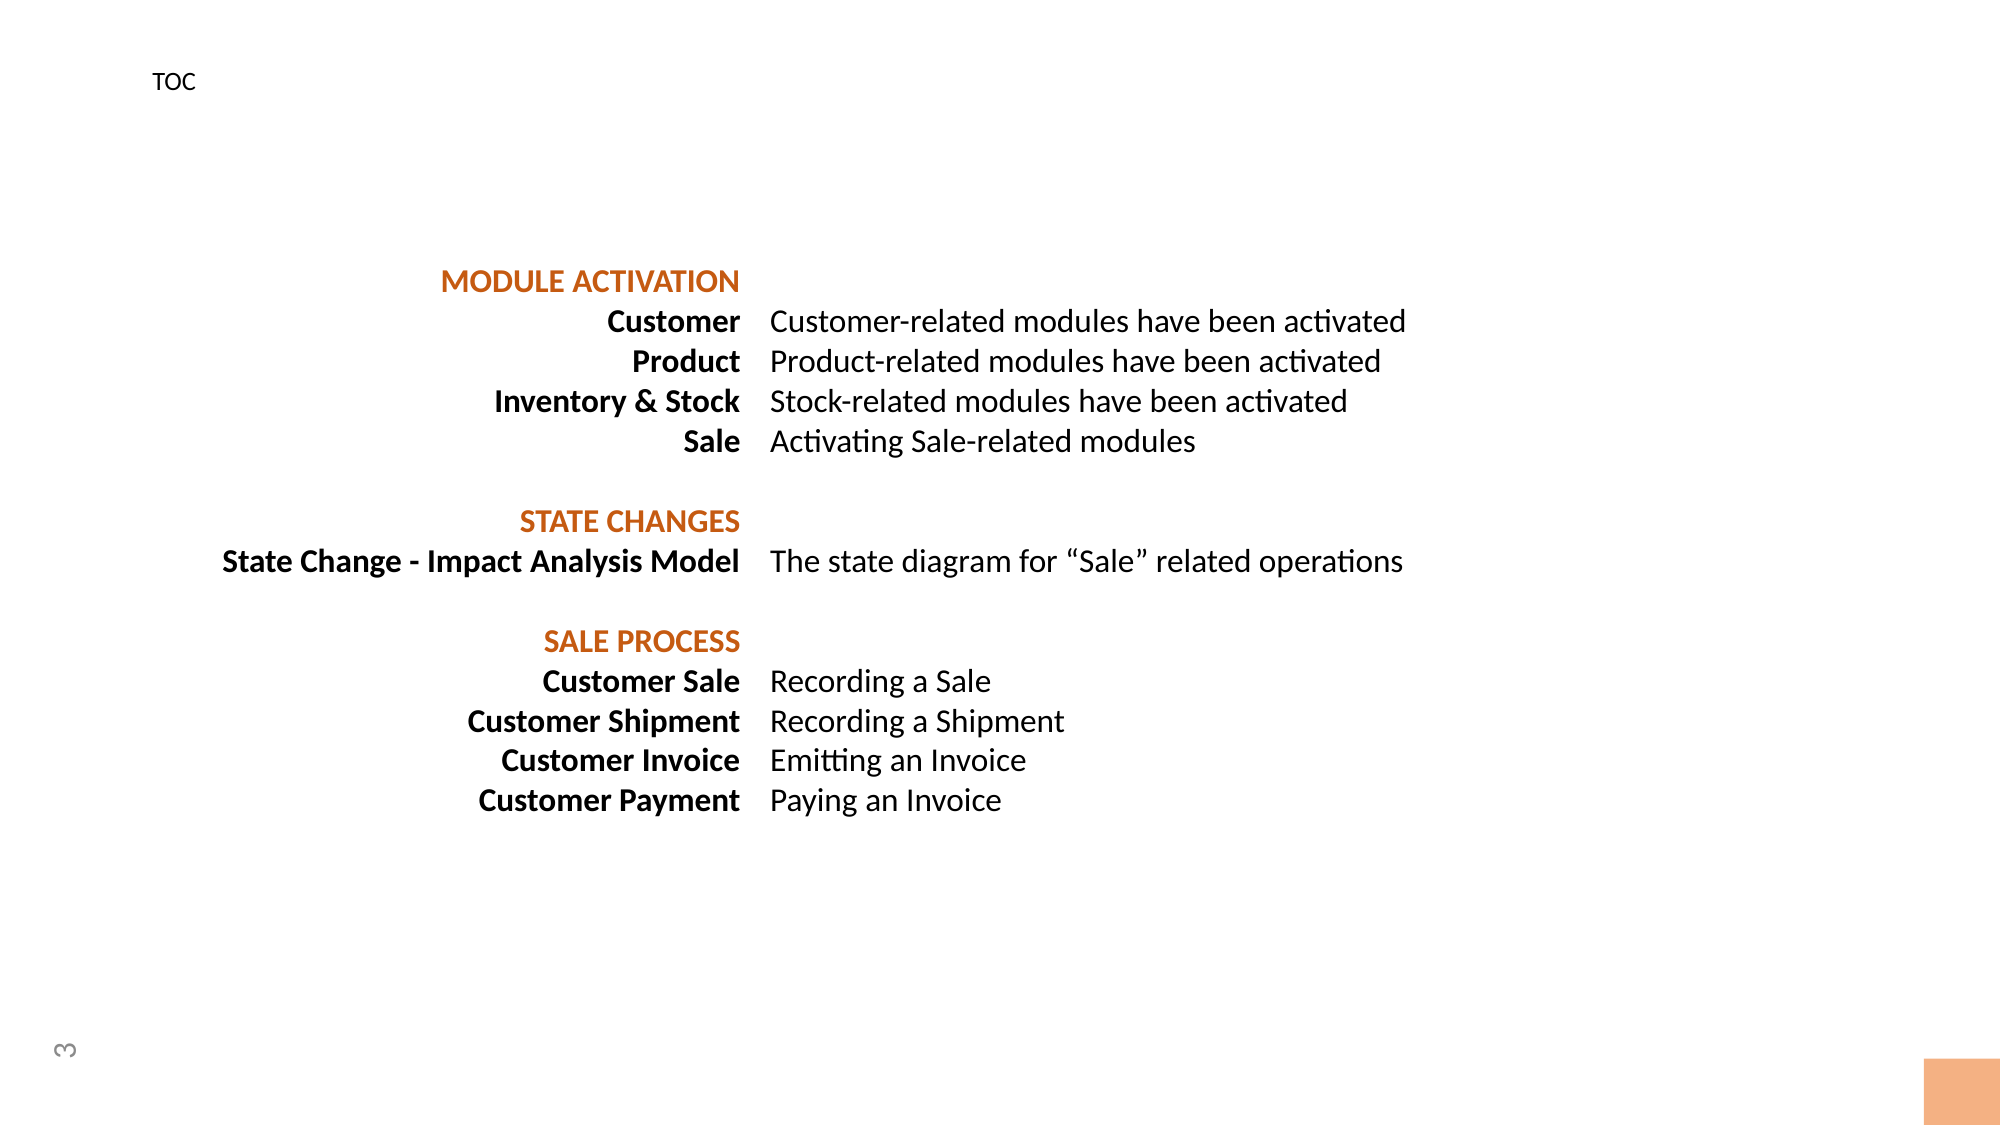

# TOC
MODULE ACTIVATION
Customer
Product
Inventory & Stock
Sale
STATE CHANGES
State Change - Impact Analysis Model
SALE PROCESS
Customer Sale
Customer Shipment
Customer Invoice
Customer Payment

Customer-related modules have been activated
Product-related modules have been activated
Stock-related modules have been activated
Activating Sale-related modules
The state diagram for “Sale” related operations
Recording a Sale
Recording a Shipment
Emitting an Invoice
Paying an Invoice
3